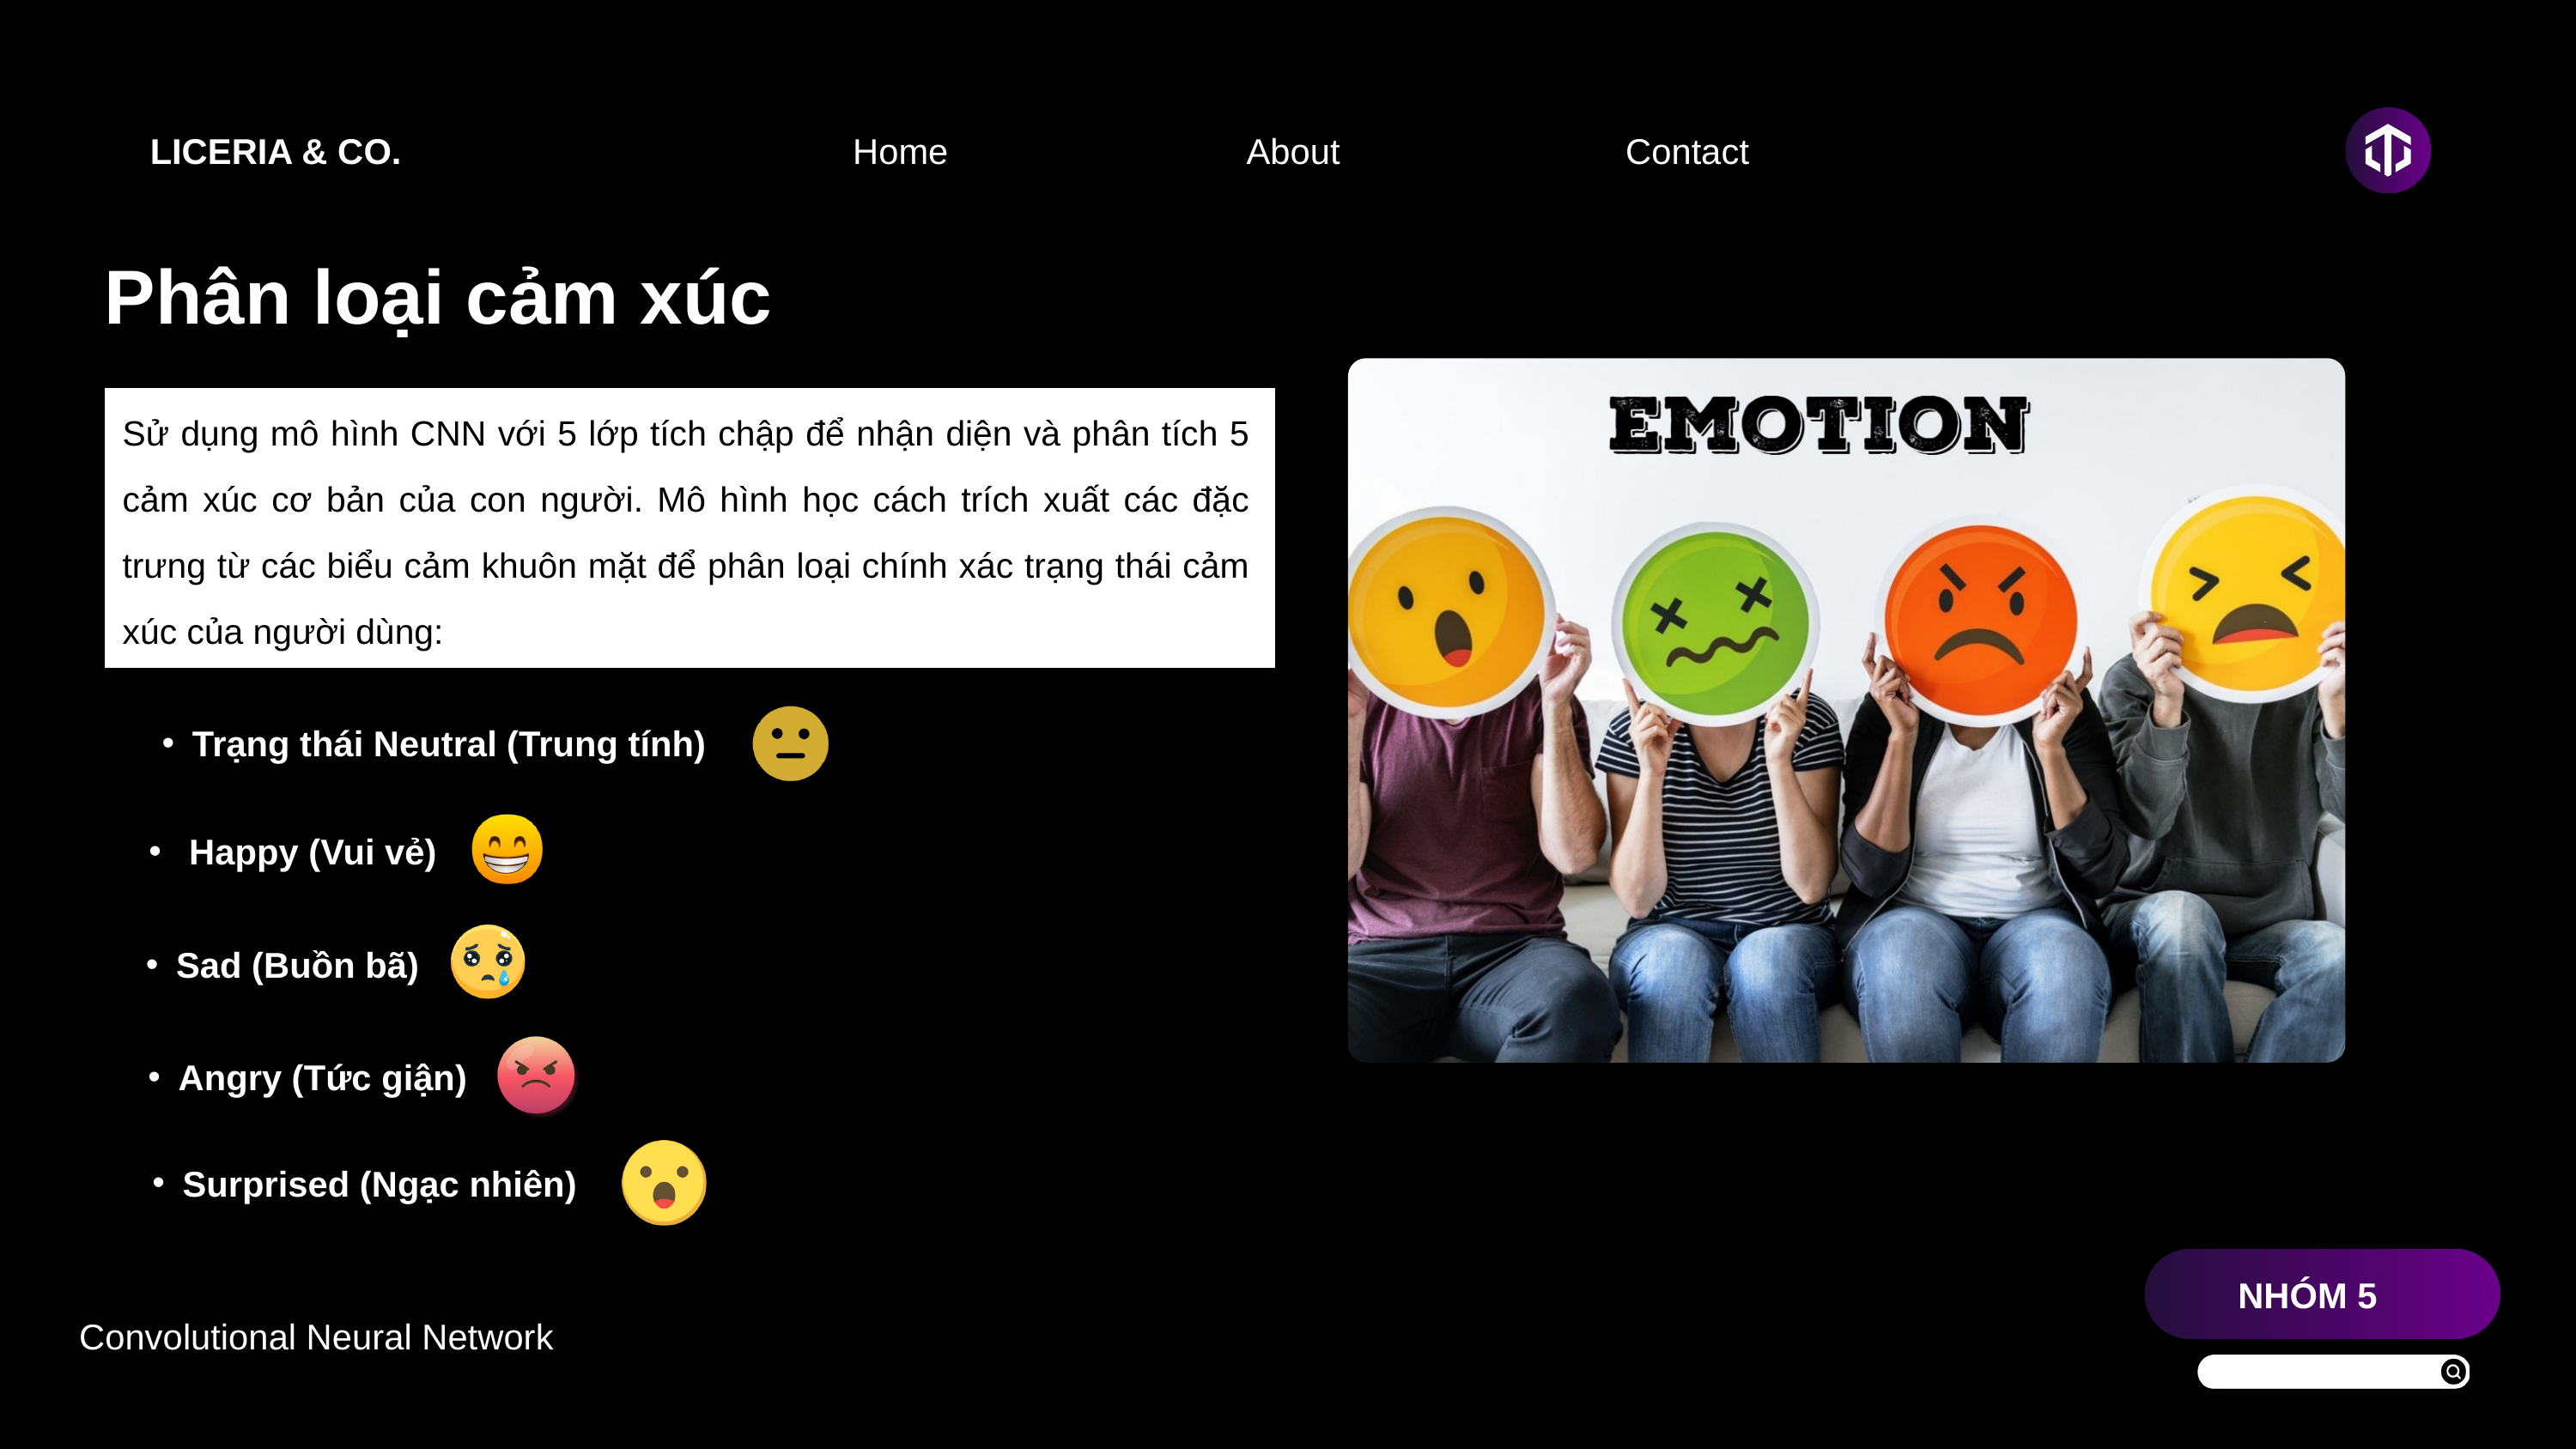

LICERIA & CO.
Home
About
Contact

Phân loại cảm xúc

Sử dụng mô hình CNN với 5 lớp tích chập để nhận diện và phân tích 5 cảm xúc cơ bản của con người. Mô hình học cách trích xuất các đặc trưng từ các biểu cảm khuôn mặt để phân loại chính xác trạng thái cảm xúc của người dùng:

Trạng thái Neutral (Trung tính)

 Happy (Vui vẻ)

Sad (Buồn bã)

Angry (Tức giận)

Surprised (Ngạc nhiên)

NHÓM 5
Convolutional Neural Network